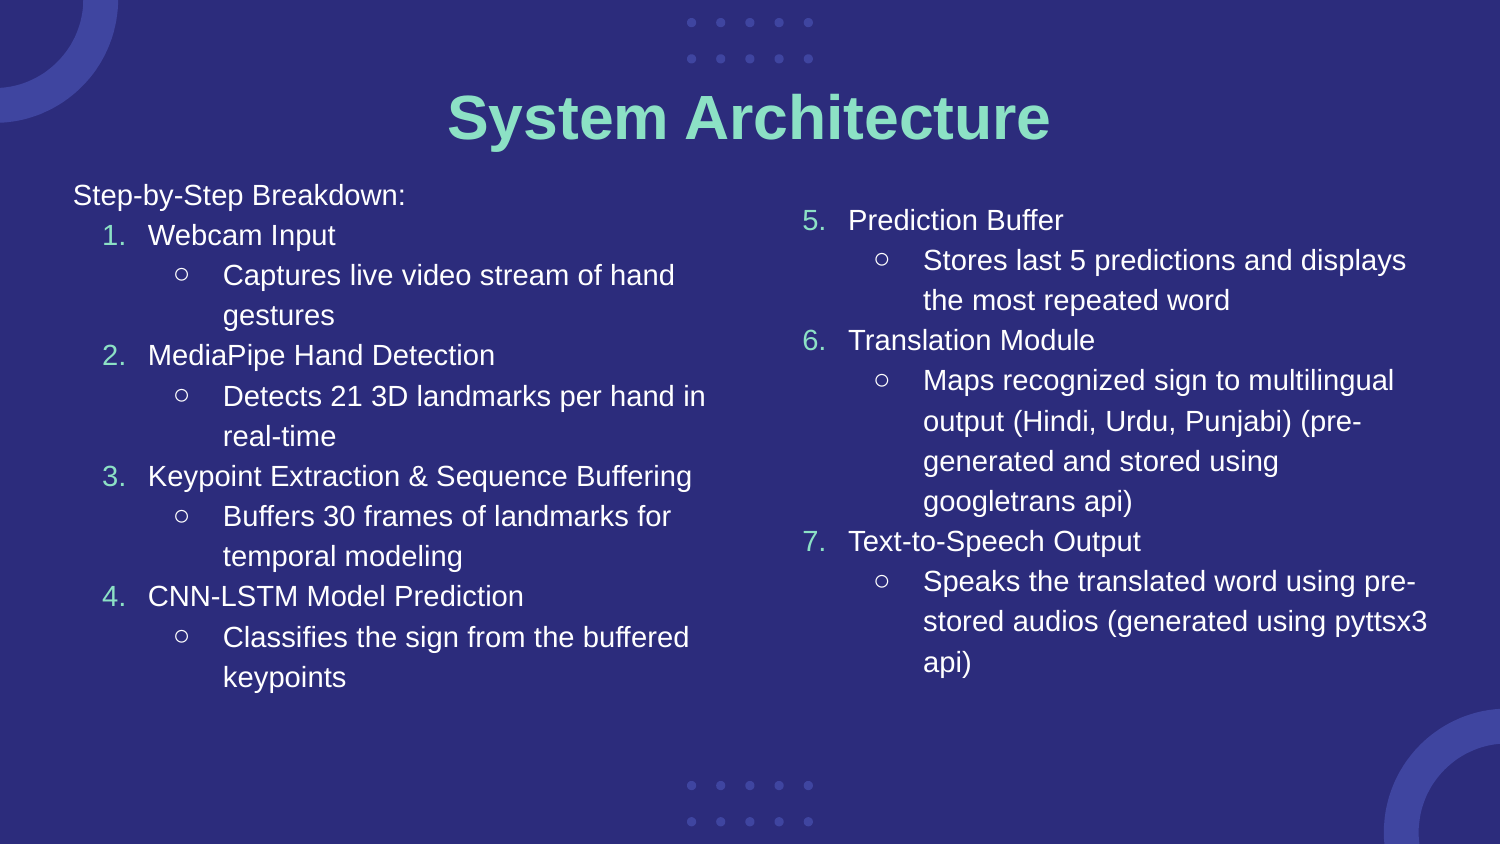

# System Architecture
Step-by-Step Breakdown:
Webcam Input
Captures live video stream of hand gestures
MediaPipe Hand Detection
Detects 21 3D landmarks per hand in real-time
Keypoint Extraction & Sequence Buffering
Buffers 30 frames of landmarks for temporal modeling
CNN-LSTM Model Prediction
Classifies the sign from the buffered keypoints

Prediction Buffer
Stores last 5 predictions and displays the most repeated word
Translation Module
Maps recognized sign to multilingual output (Hindi, Urdu, Punjabi) (pre-generated and stored using googletrans api)
Text-to-Speech Output
Speaks the translated word using pre-stored audios (generated using pyttsx3 api)